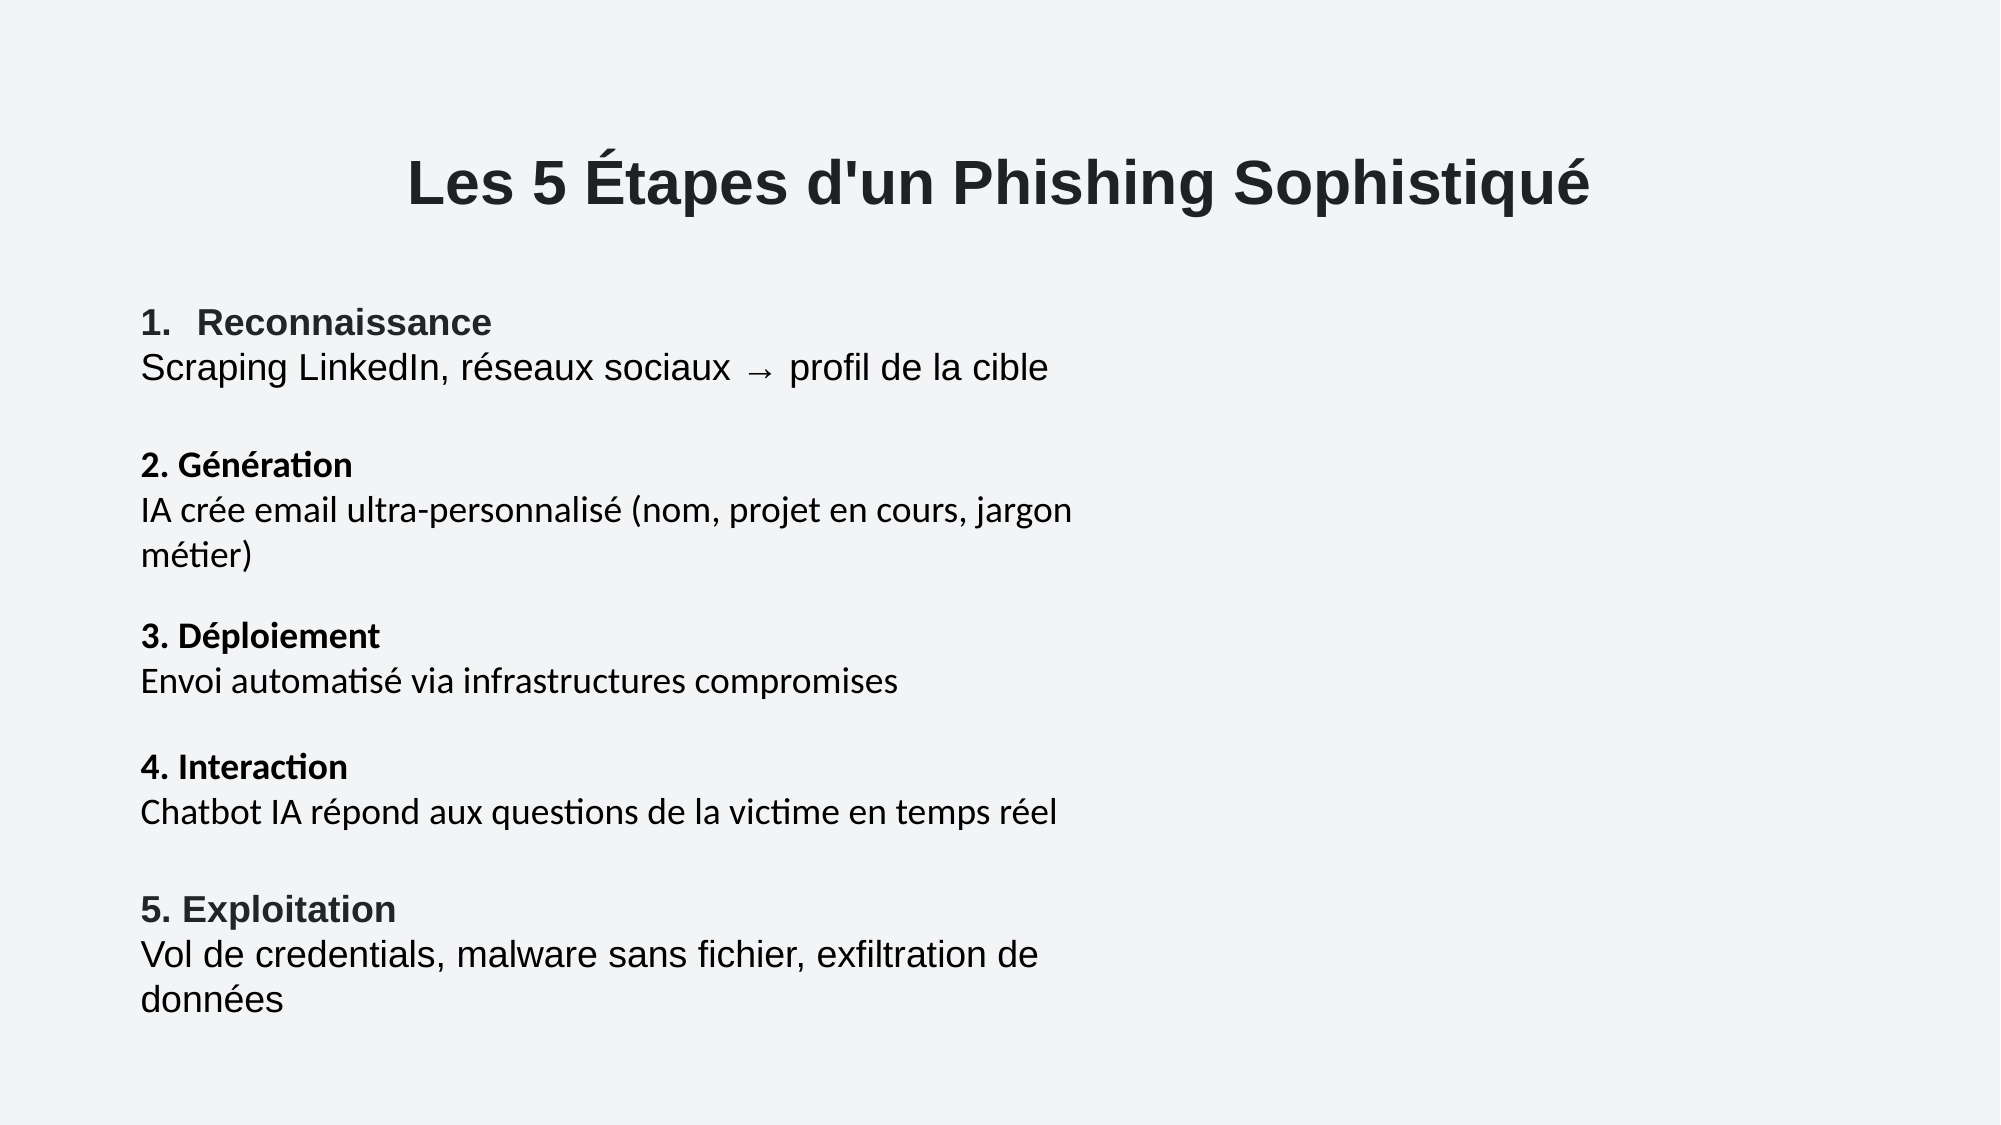

Les 5 Étapes d'un Phishing Sophistiqué
Reconnaissance
Scraping LinkedIn, réseaux sociaux → profil de la cible
2. Génération
IA crée email ultra-personnalisé (nom, projet en cours, jargon métier)
3. Déploiement
Envoi automatisé via infrastructures compromises
4. Interaction
Chatbot IA répond aux questions de la victime en temps réel
5. Exploitation
Vol de credentials, malware sans fichier, exfiltration de données